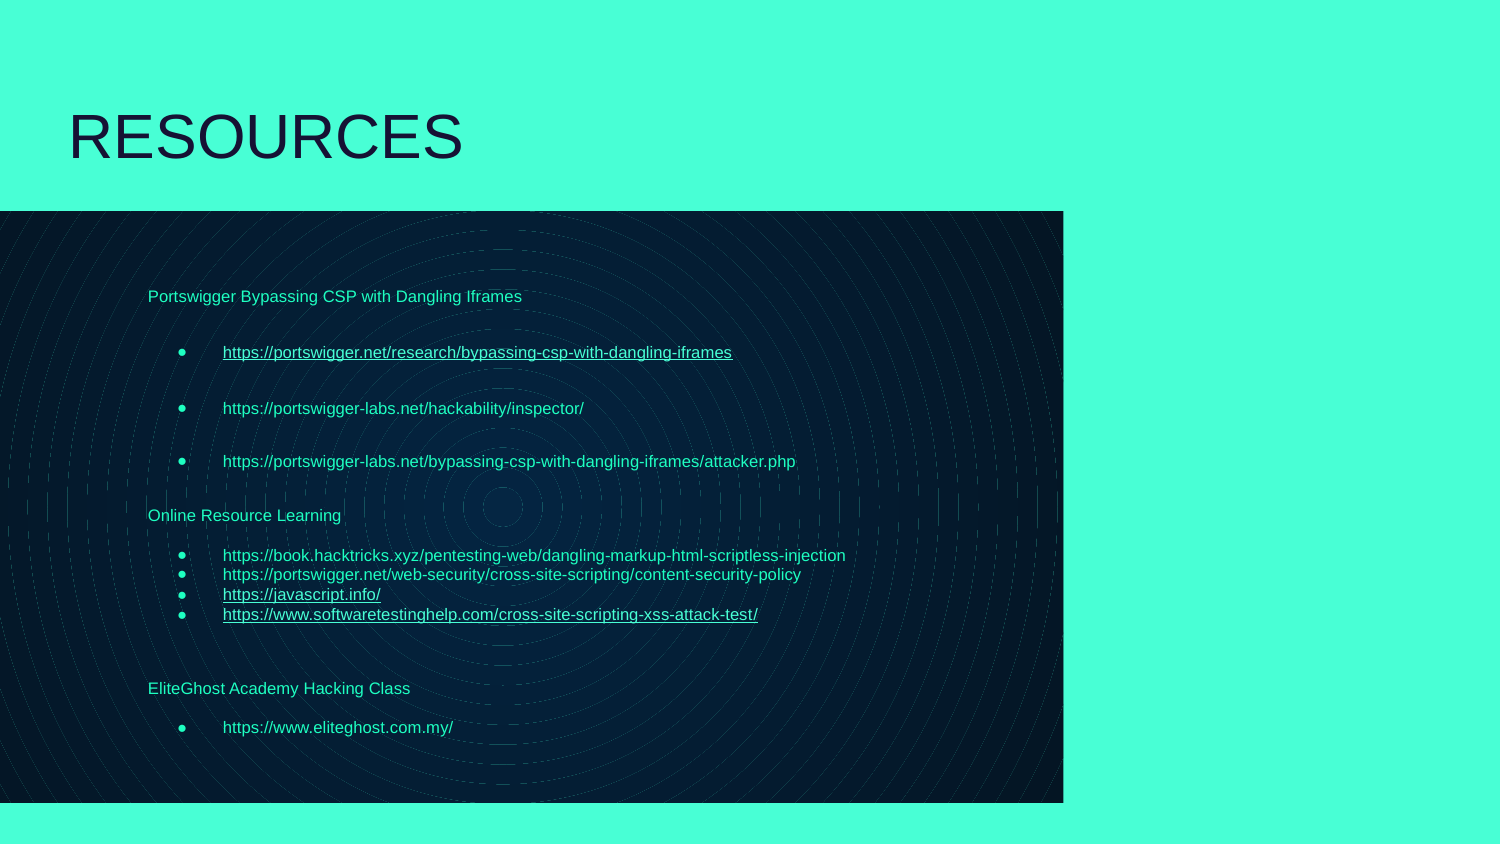

# RESOURCES
Portswigger Bypassing CSP with Dangling Iframes
https://portswigger.net/research/bypassing-csp-with-dangling-iframes
https://portswigger-labs.net/hackability/inspector/
https://portswigger-labs.net/bypassing-csp-with-dangling-iframes/attacker.php
Online Resource Learning

https://book.hacktricks.xyz/pentesting-web/dangling-markup-html-scriptless-injection
https://portswigger.net/web-security/cross-site-scripting/content-security-policy
https://javascript.info/
https://www.softwaretestinghelp.com/cross-site-scripting-xss-attack-test/

EliteGhost Academy Hacking Class

https://www.eliteghost.com.my/